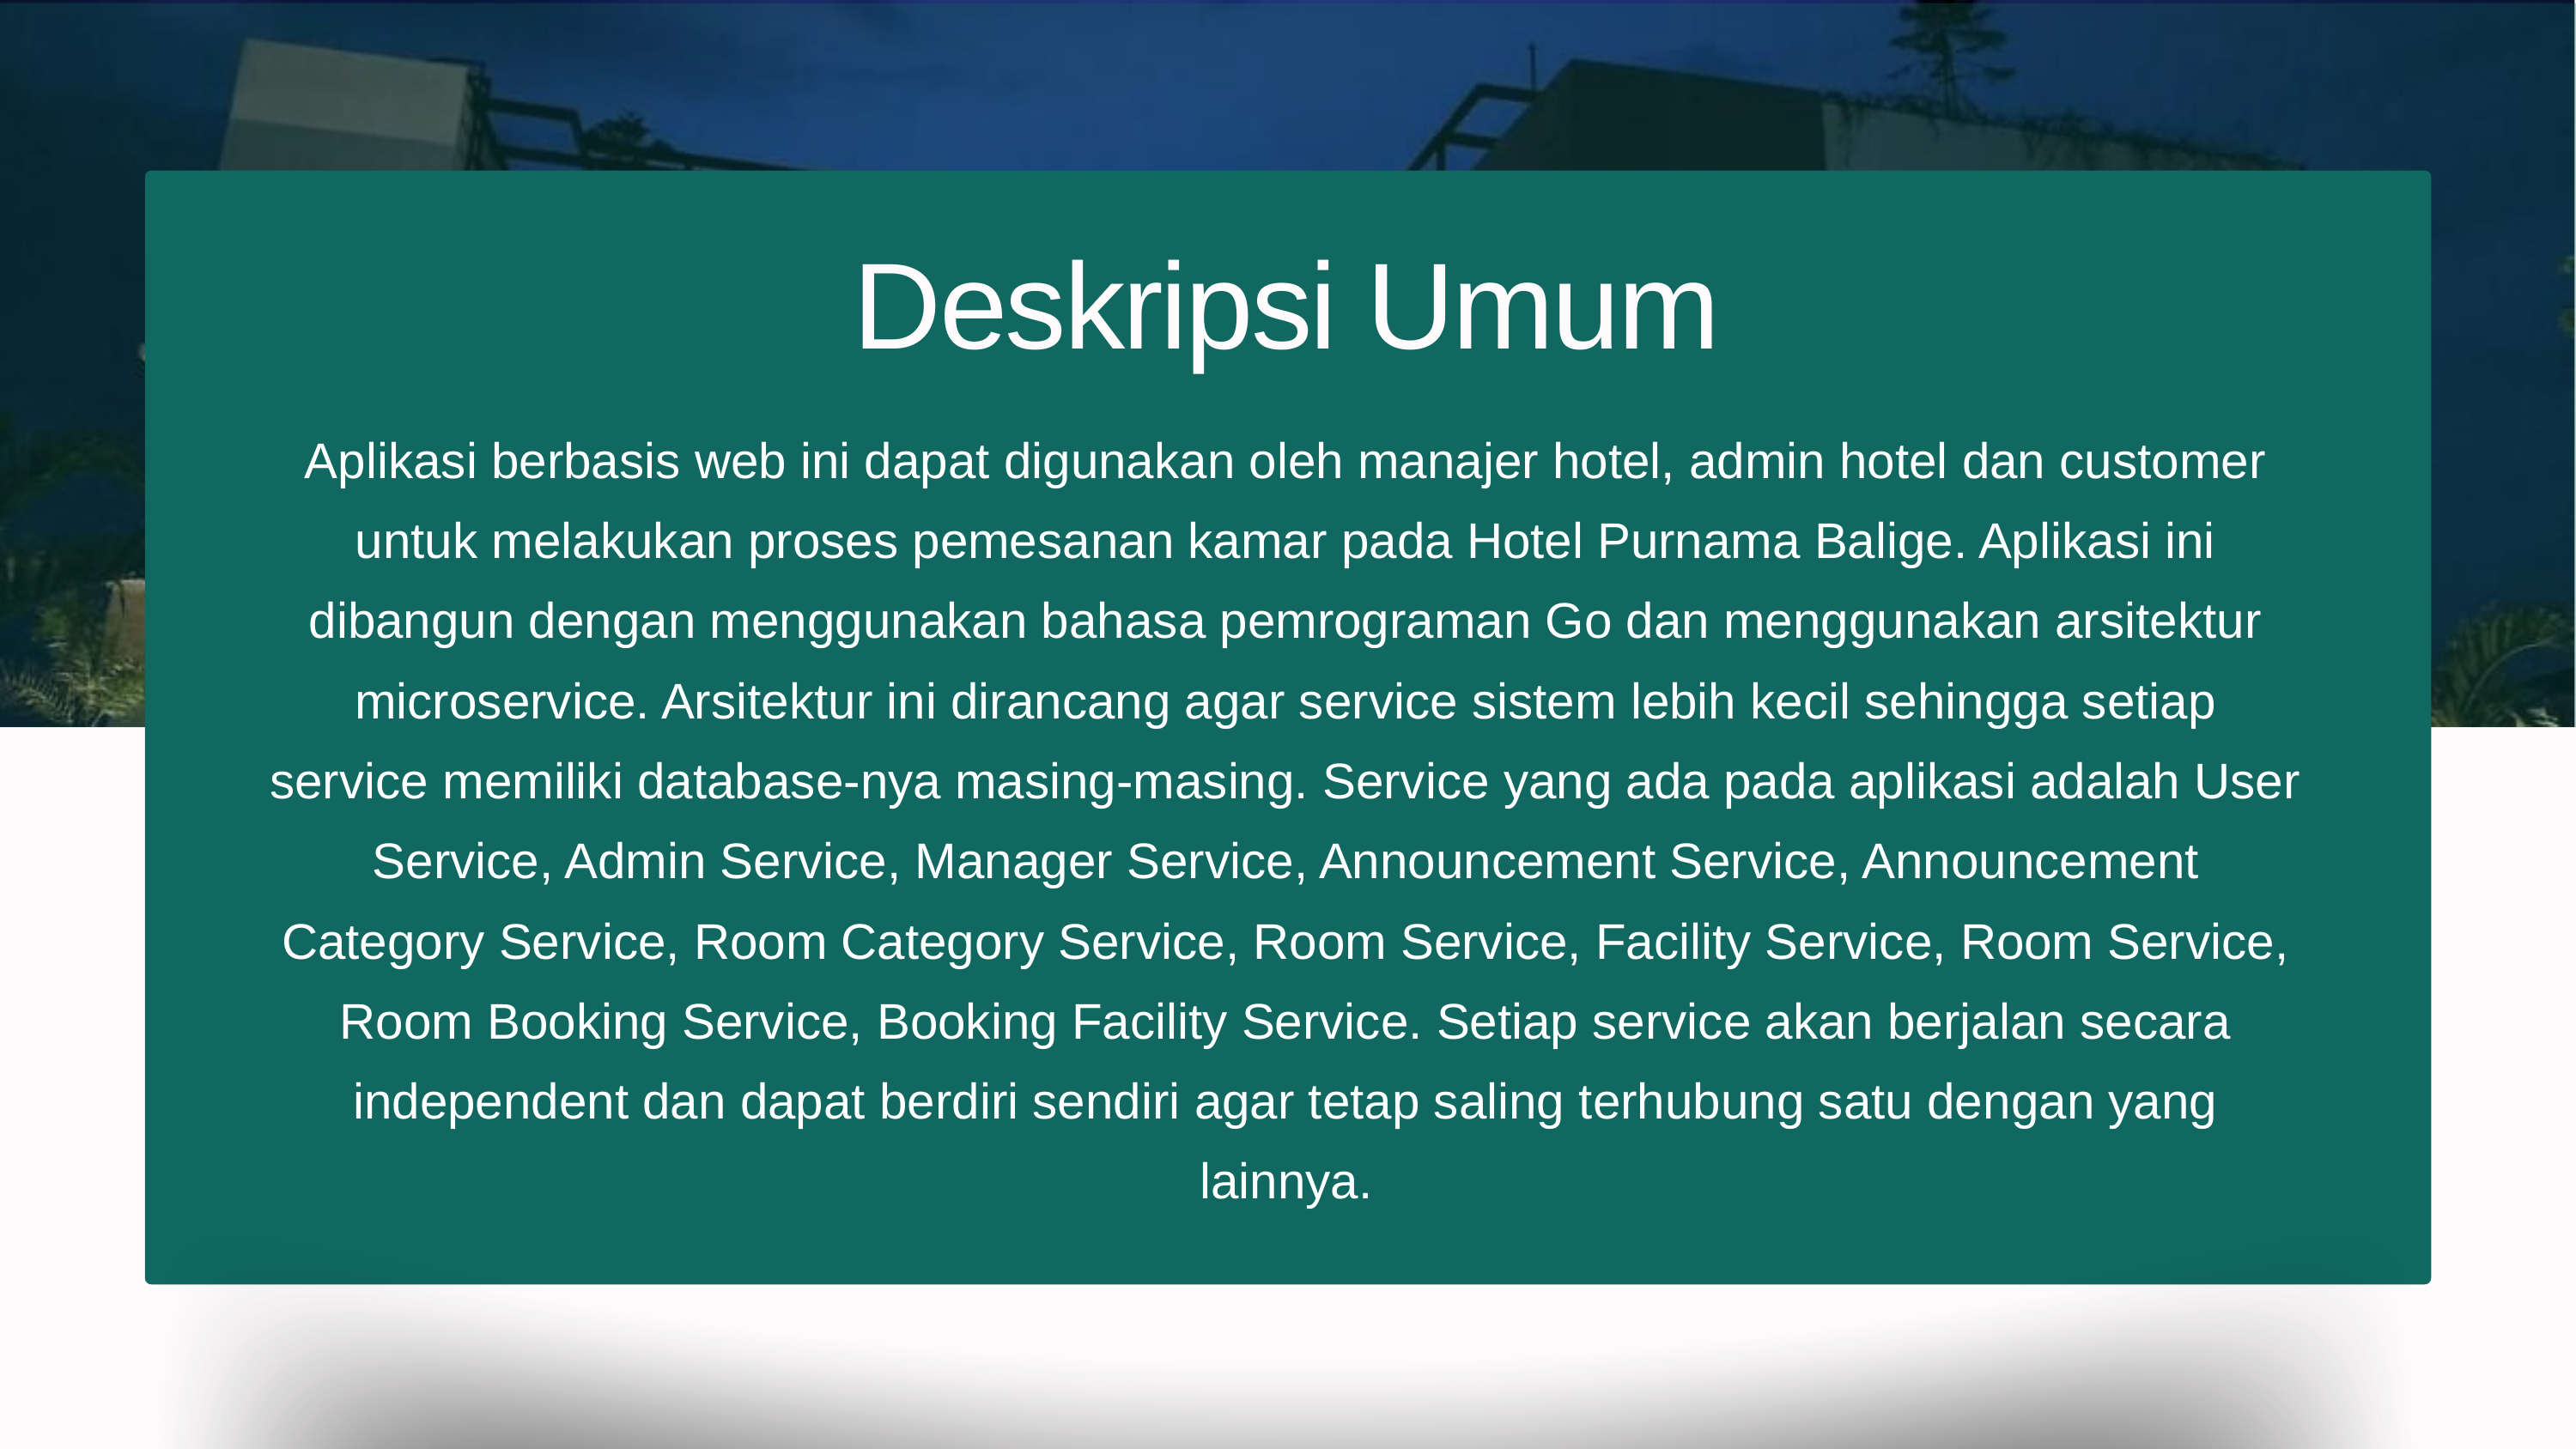

Deskripsi Umum
Aplikasi berbasis web ini dapat digunakan oleh manajer hotel, admin hotel dan customer untuk melakukan proses pemesanan kamar pada Hotel Purnama Balige. Aplikasi ini dibangun dengan menggunakan bahasa pemrograman Go dan menggunakan arsitektur microservice. Arsitektur ini dirancang agar service sistem lebih kecil sehingga setiap service memiliki database-nya masing-masing. Service yang ada pada aplikasi adalah User Service, Admin Service, Manager Service, Announcement Service, Announcement Category Service, Room Category Service, Room Service, Facility Service, Room Service, Room Booking Service, Booking Facility Service. Setiap service akan berjalan secara independent dan dapat berdiri sendiri agar tetap saling terhubung satu dengan yang lainnya.